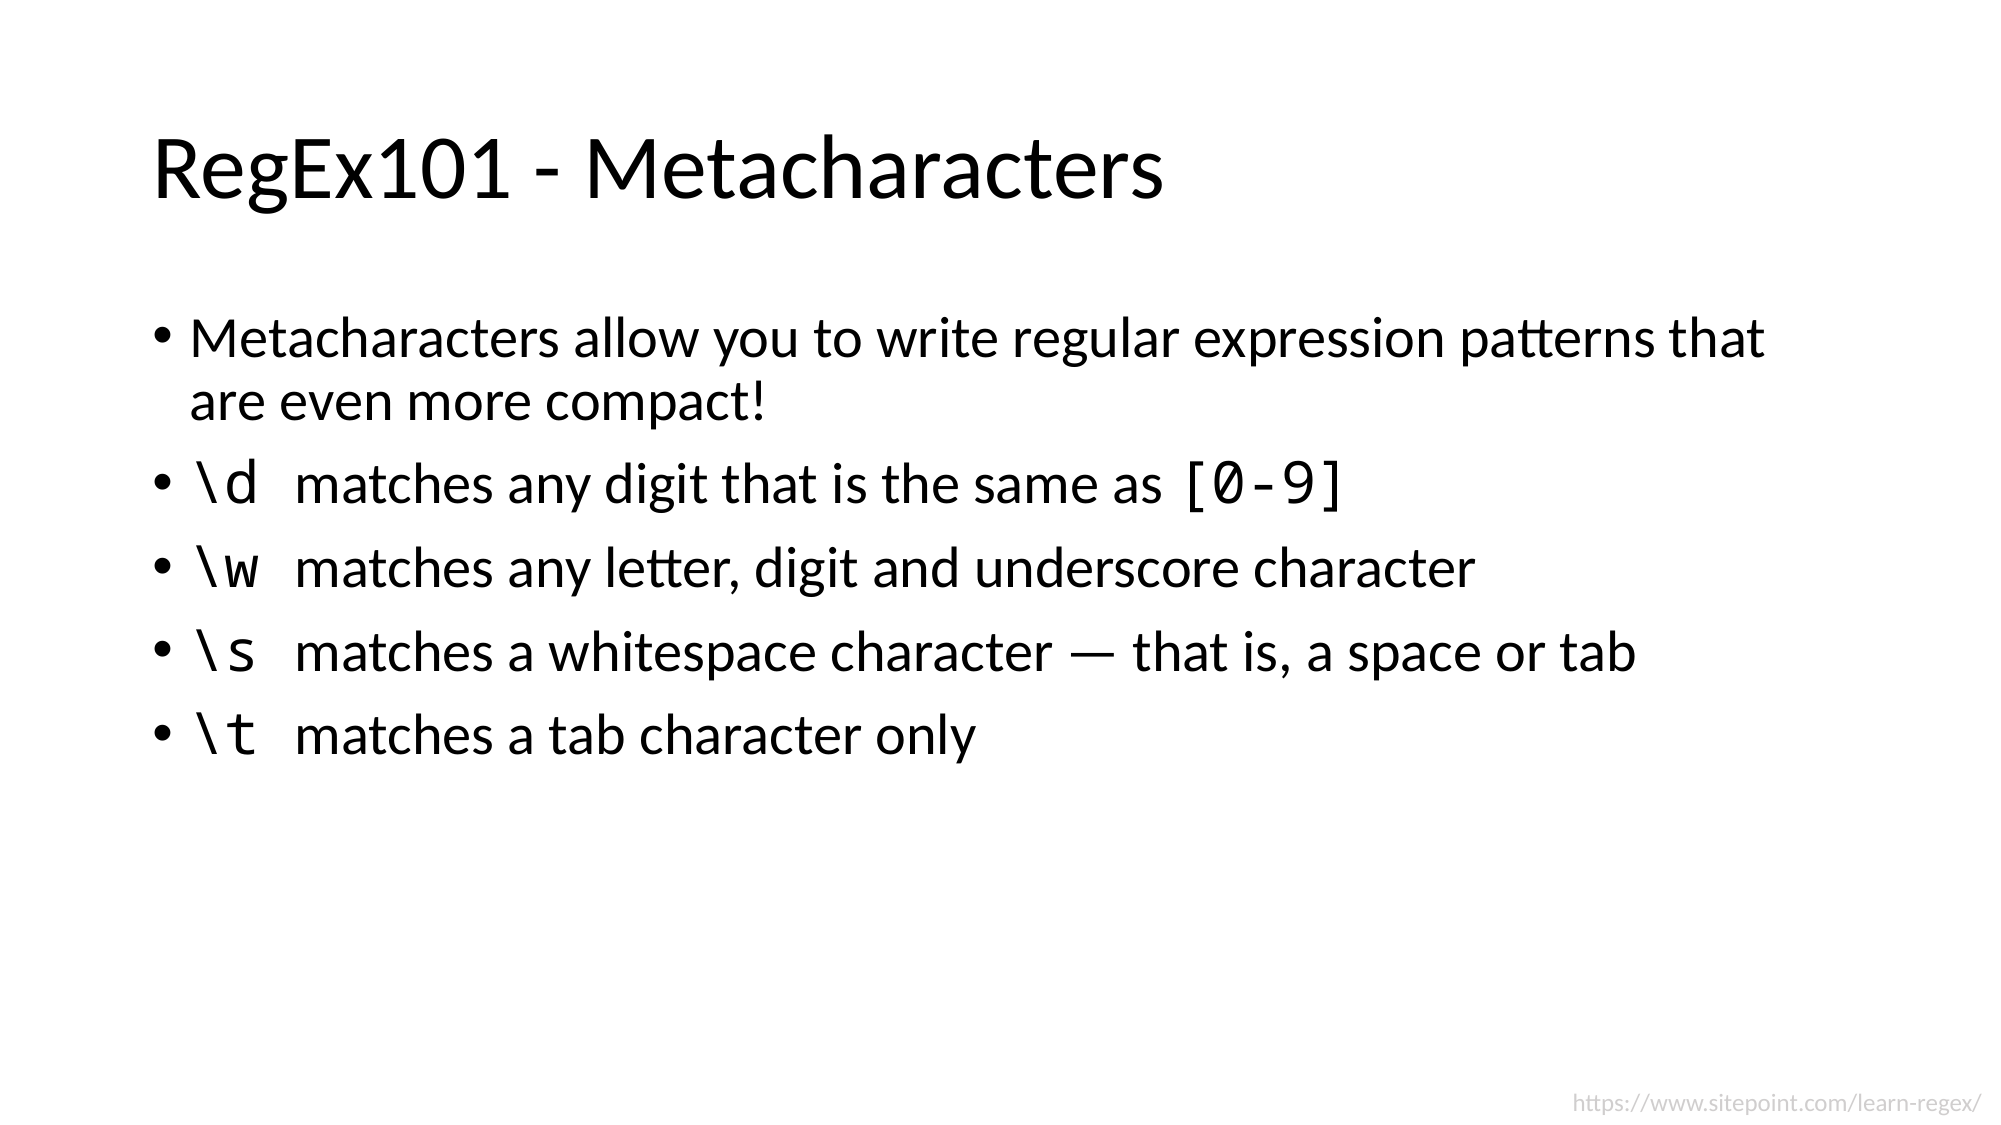

# RegEx101 - Metacharacters
Metacharacters allow you to write regular expression patterns that are even more compact!
\d matches any digit that is the same as [0-9]
\w matches any letter, digit and underscore character
\s matches a whitespace character — that is, a space or tab
\t matches a tab character only
https://www.sitepoint.com/learn-regex/